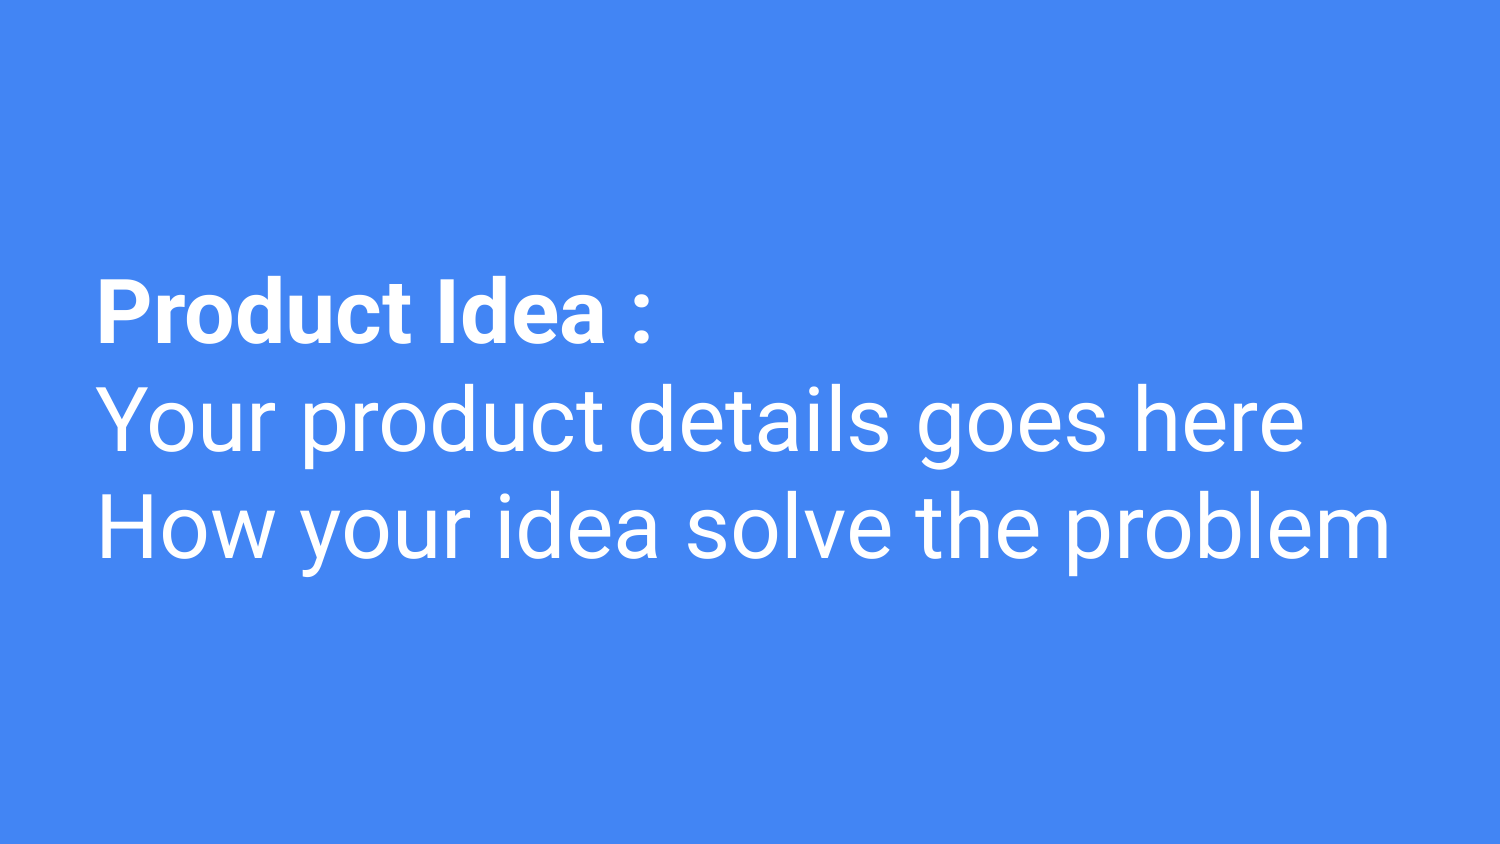

# Product Idea : Your product details goes here
How your idea solve the problem